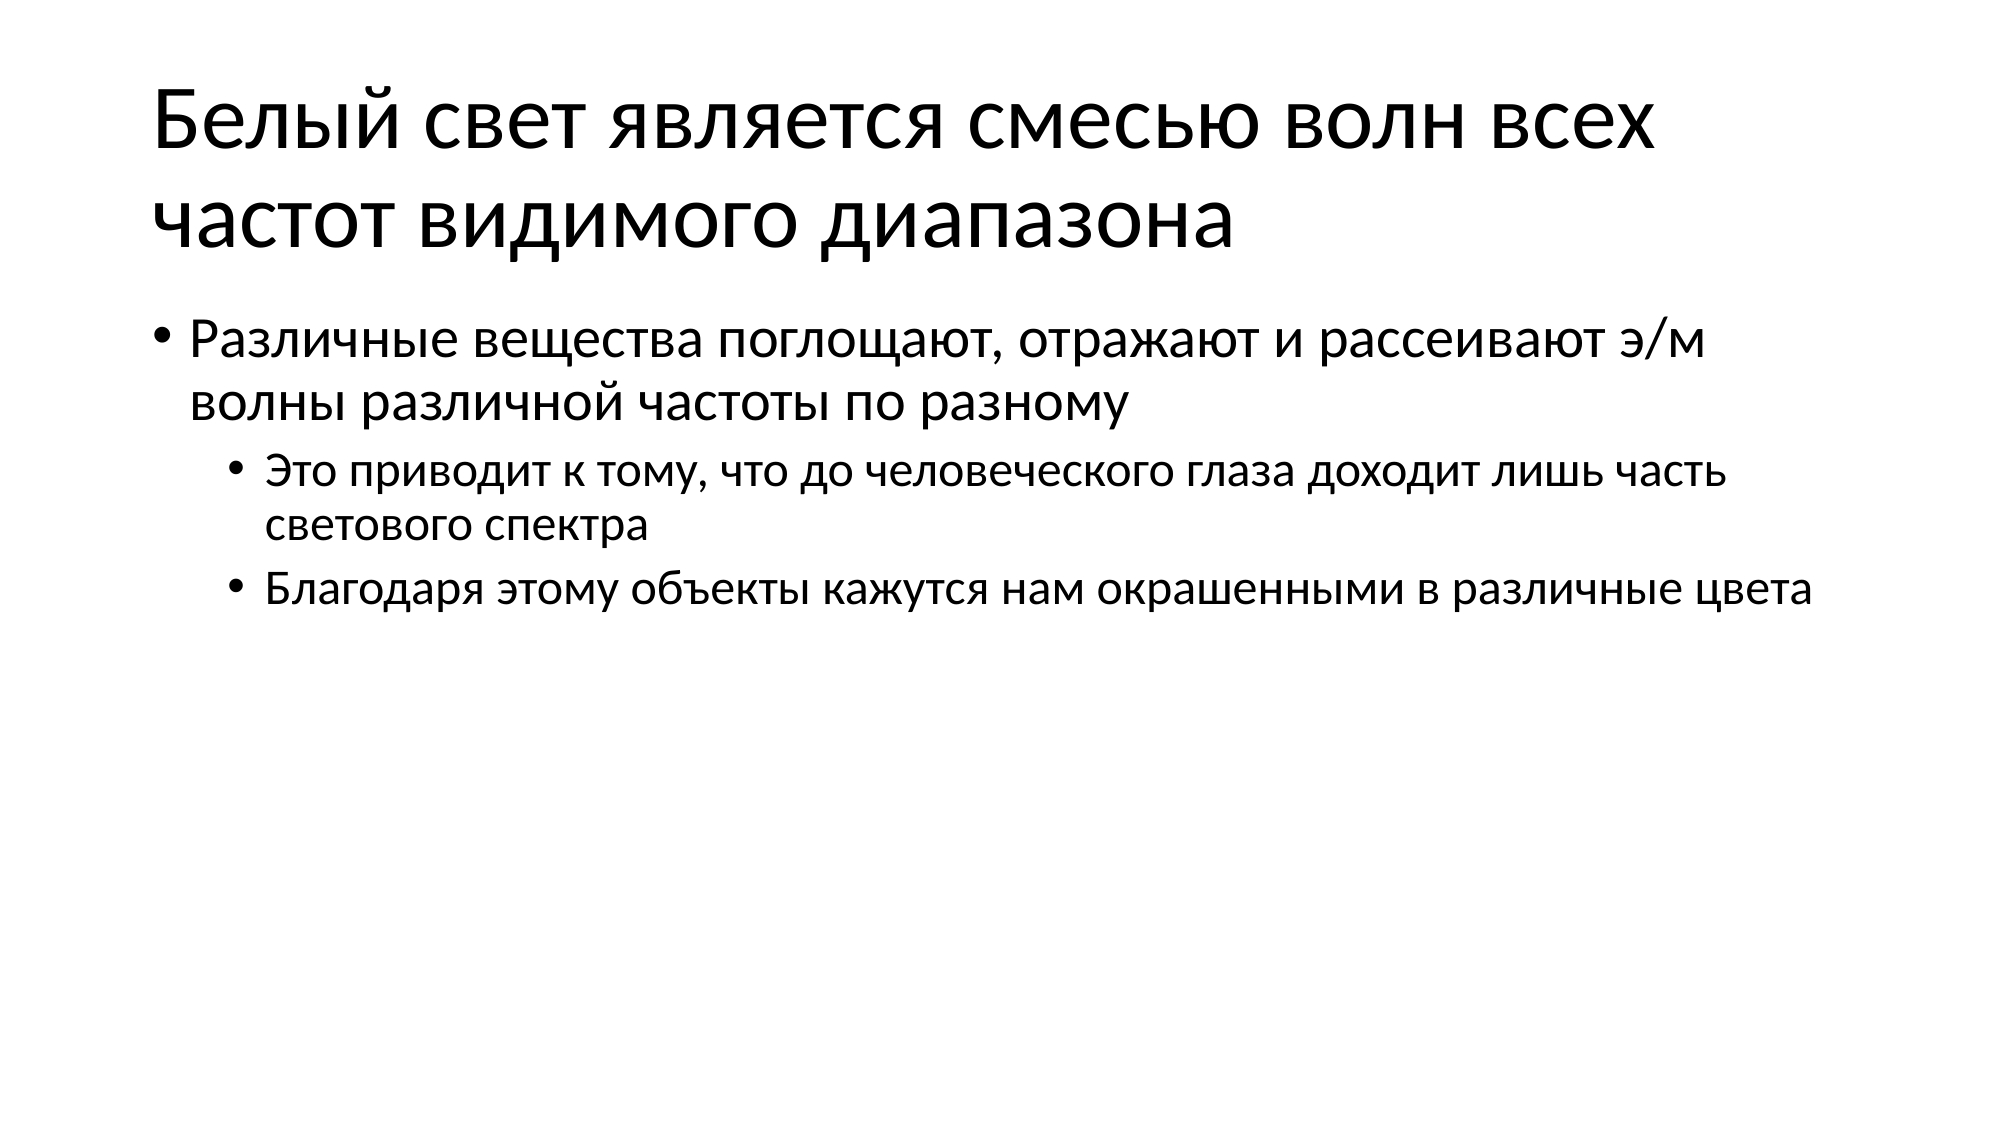

# Белый свет является смесью волн всех частот видимого диапазона
Различные вещества поглощают, отражают и рассеивают э/м волны различной частоты по разному
Это приводит к тому, что до человеческого глаза доходит лишь часть светового спектра
Благодаря этому объекты кажутся нам окрашенными в различные цвета